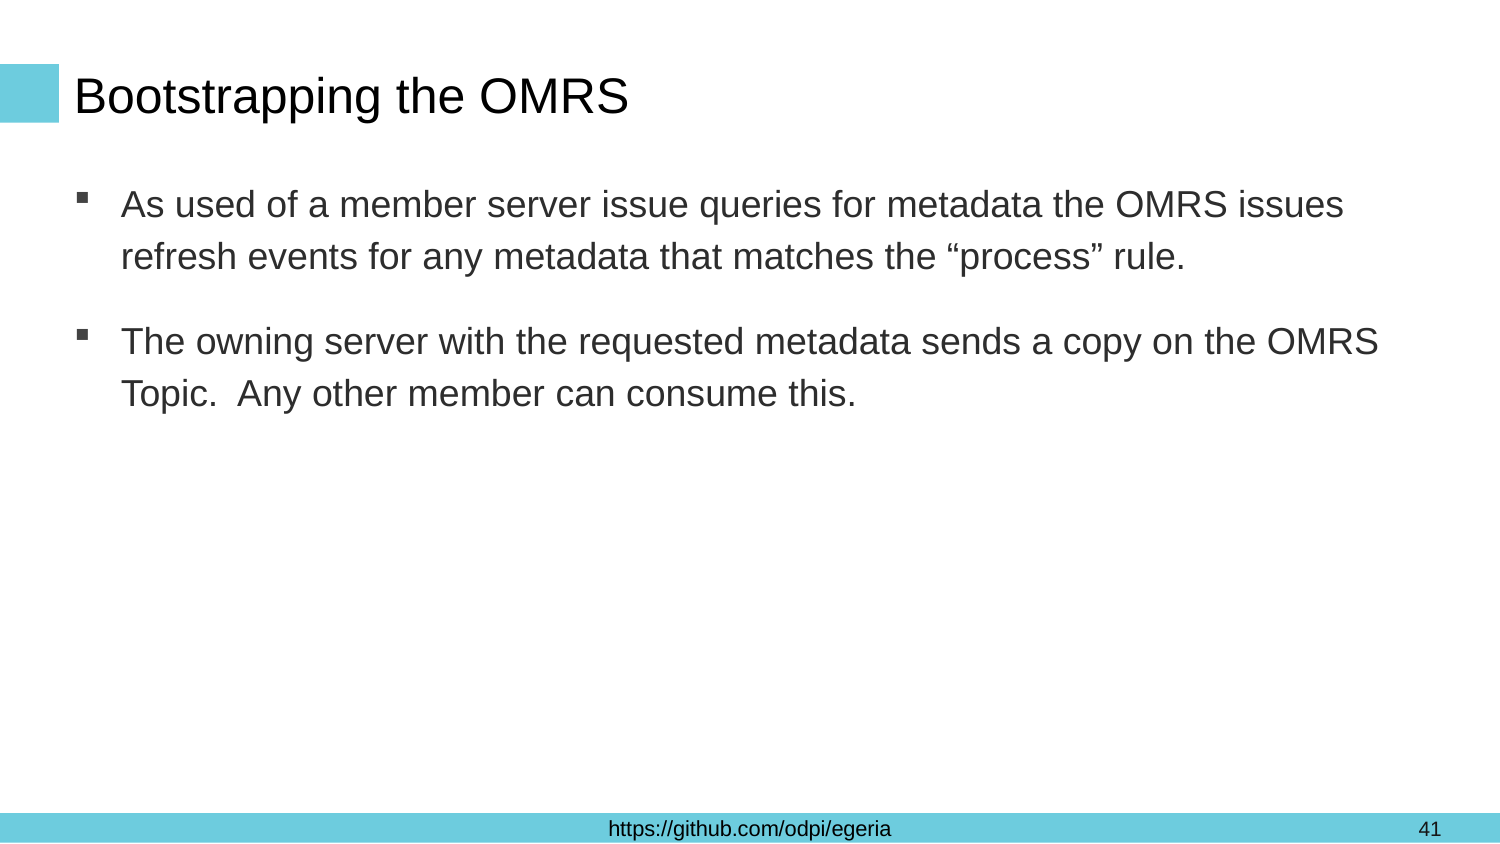

# Bootstrapping the OMRS
As used of a member server issue queries for metadata the OMRS issues refresh events for any metadata that matches the “process” rule.
The owning server with the requested metadata sends a copy on the OMRS Topic.  Any other member can consume this.
41